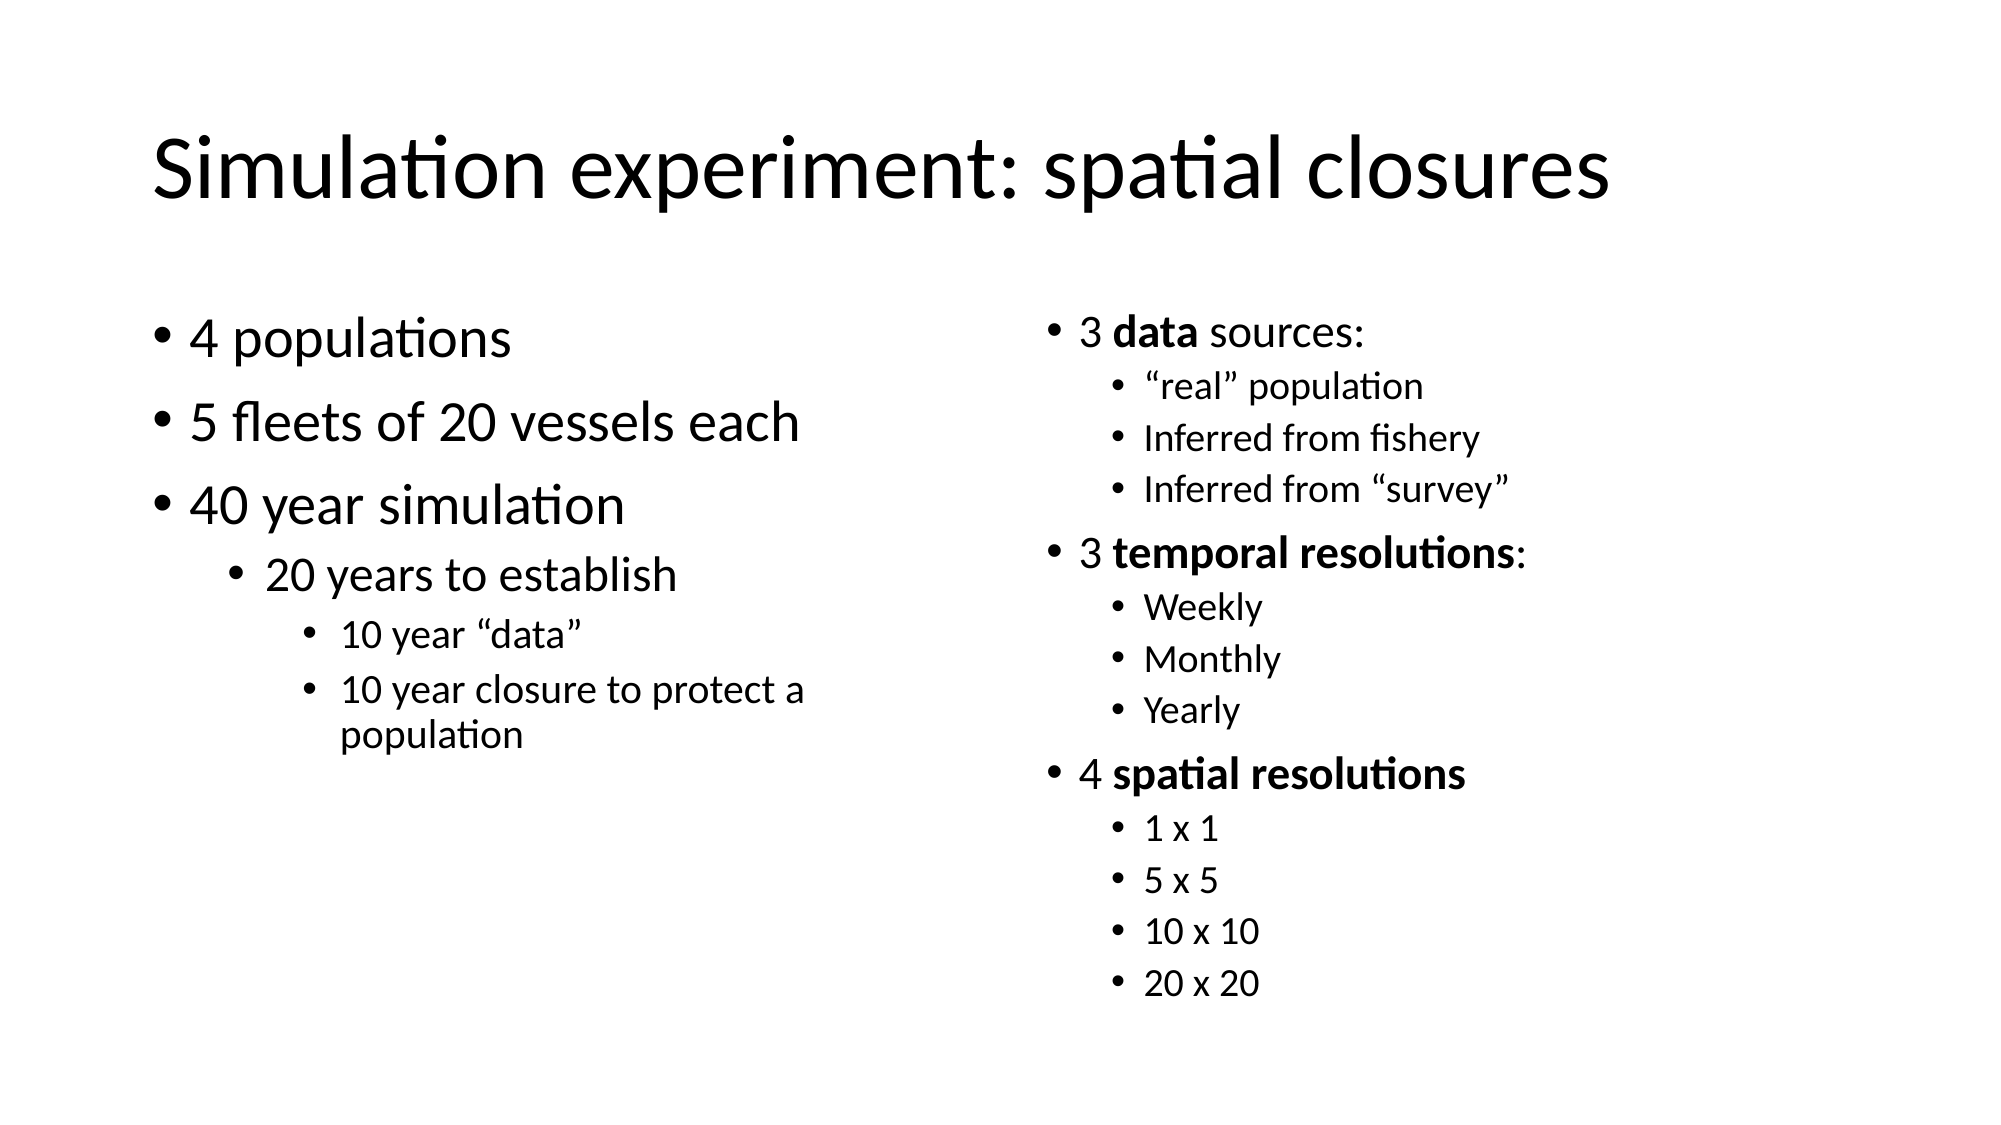

# Simulation experiment: spatial closures
4 populations
5 fleets of 20 vessels each
40 year simulation
20 years to establish
10 year “data”
10 year closure to protect a population
3 data sources:
“real” population
Inferred from fishery
Inferred from “survey”
3 temporal resolutions:
Weekly
Monthly
Yearly
4 spatial resolutions
1 x 1
5 x 5
10 x 10
20 x 20